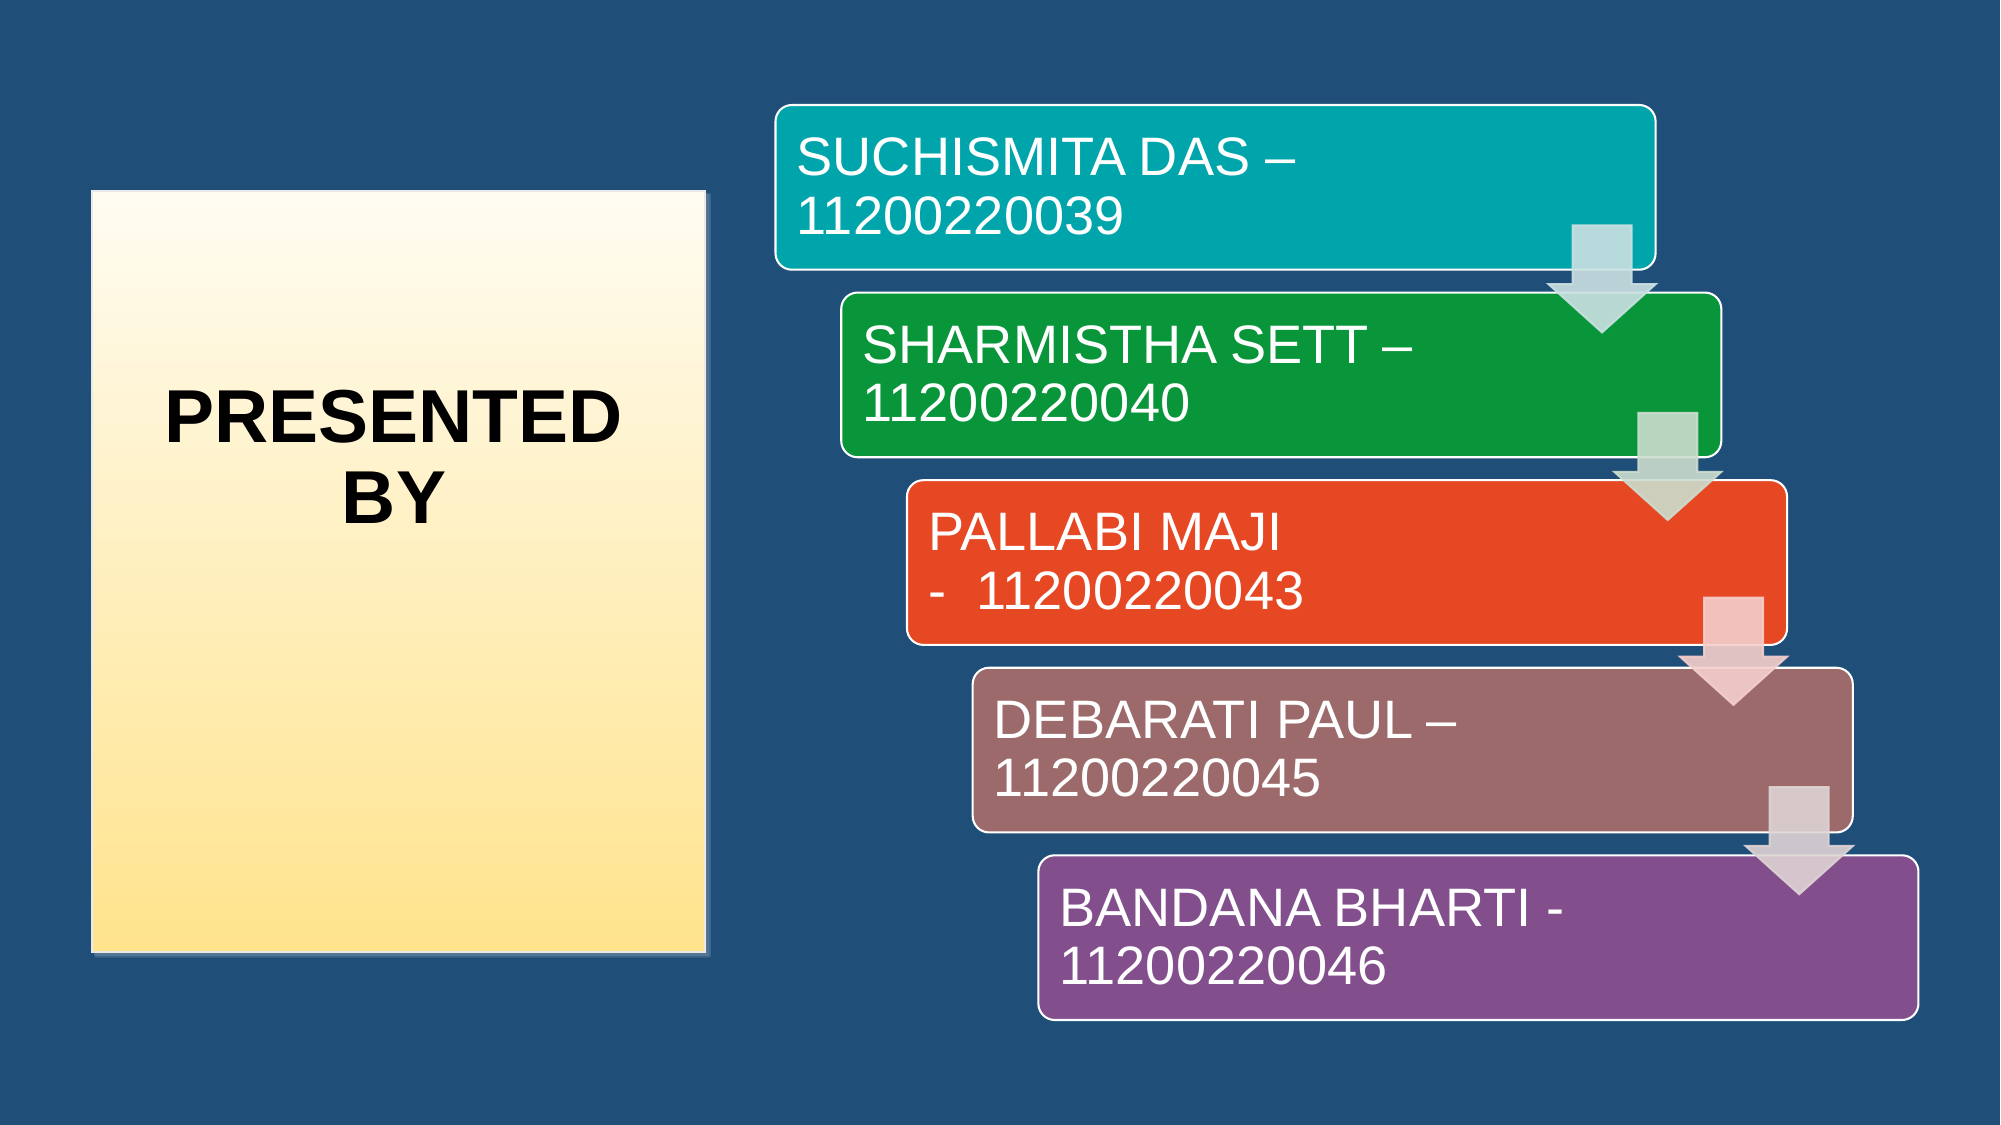

SUCHISMITA DAS – 11200220039

SHARMISTHA SETT – 11200220040

PALLABI MAJI -  11200220043

DEBARATI PAUL – 11200220045

BANDANA BHARTI - 11200220046
# PRESENTED BY